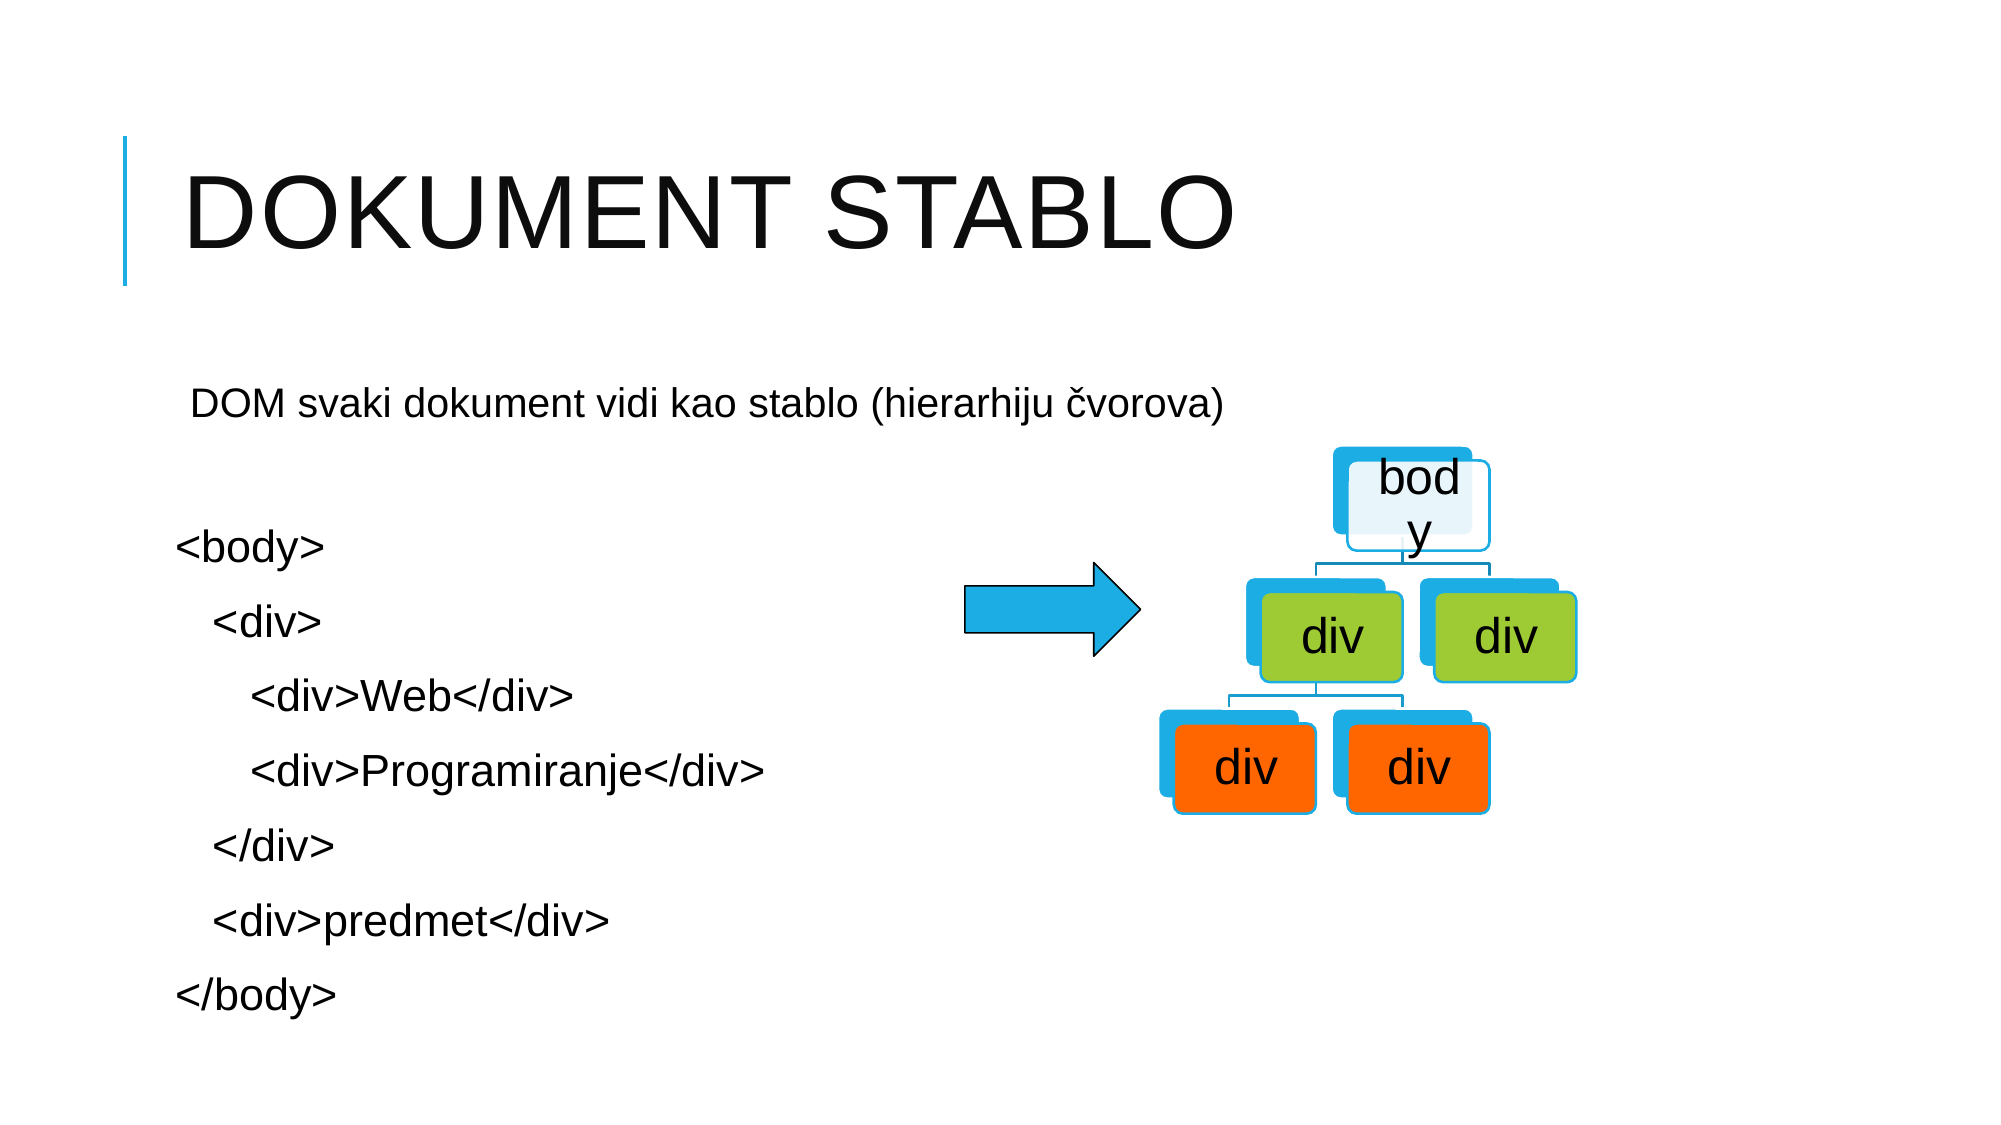

# Dokument stablo
DOM svaki dokument vidi kao stablo (hierarhiju čvorova)

<body>
   <div>
      <div>Web</div>
      <div>Programiranje</div>
   </div>
   <div>predmet</div>
</body>
body
div
div
div
div